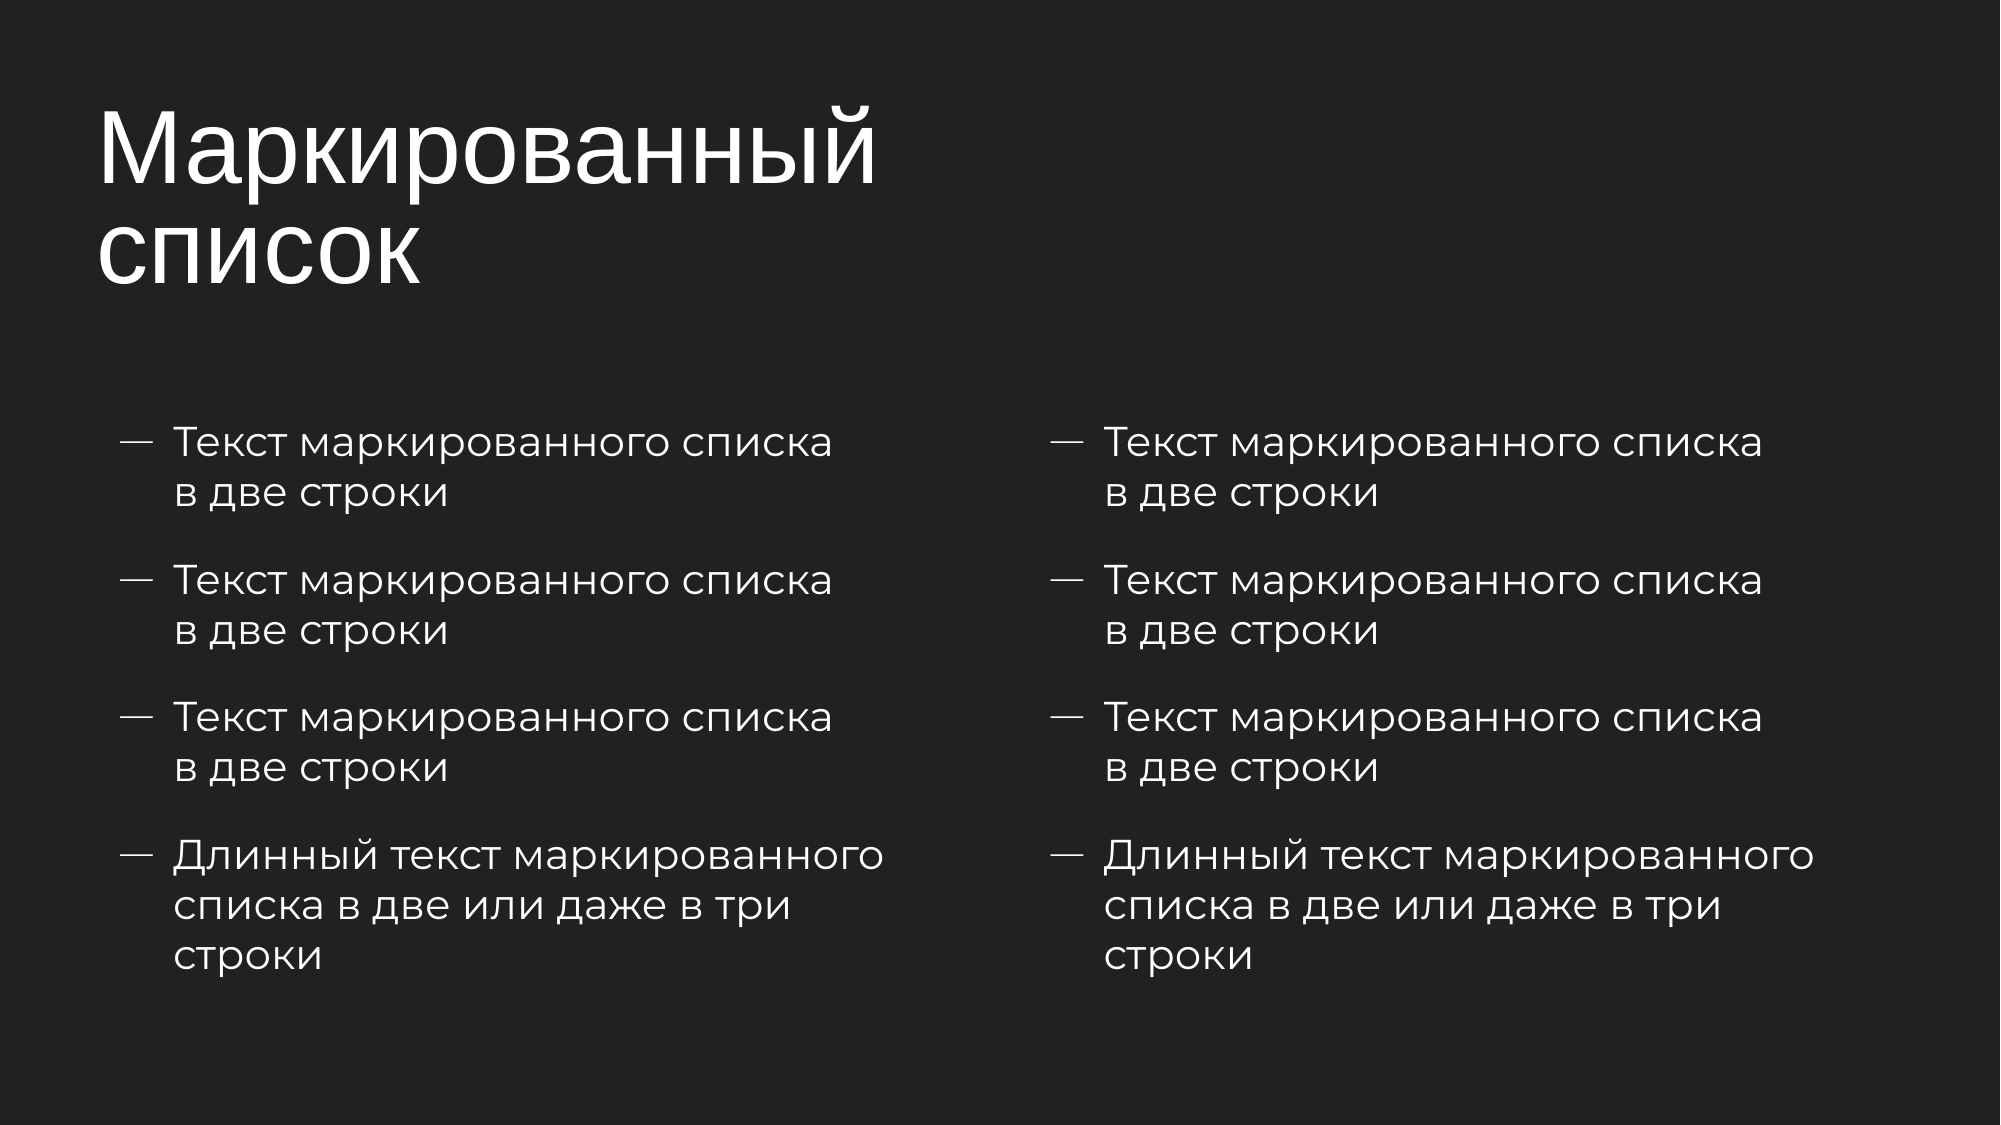

# Маркированный список
Текст маркированного списка
в две строки
Текст маркированного списка
в две строки
Текст маркированного списка
в две строки
Длинный текст маркированного списка в две или даже в три
строки

Текст маркированного списка
в две строки
Текст маркированного списка
в две строки
Текст маркированного списка
в две строки
Длинный текст маркированного списка в две или даже в три
строки